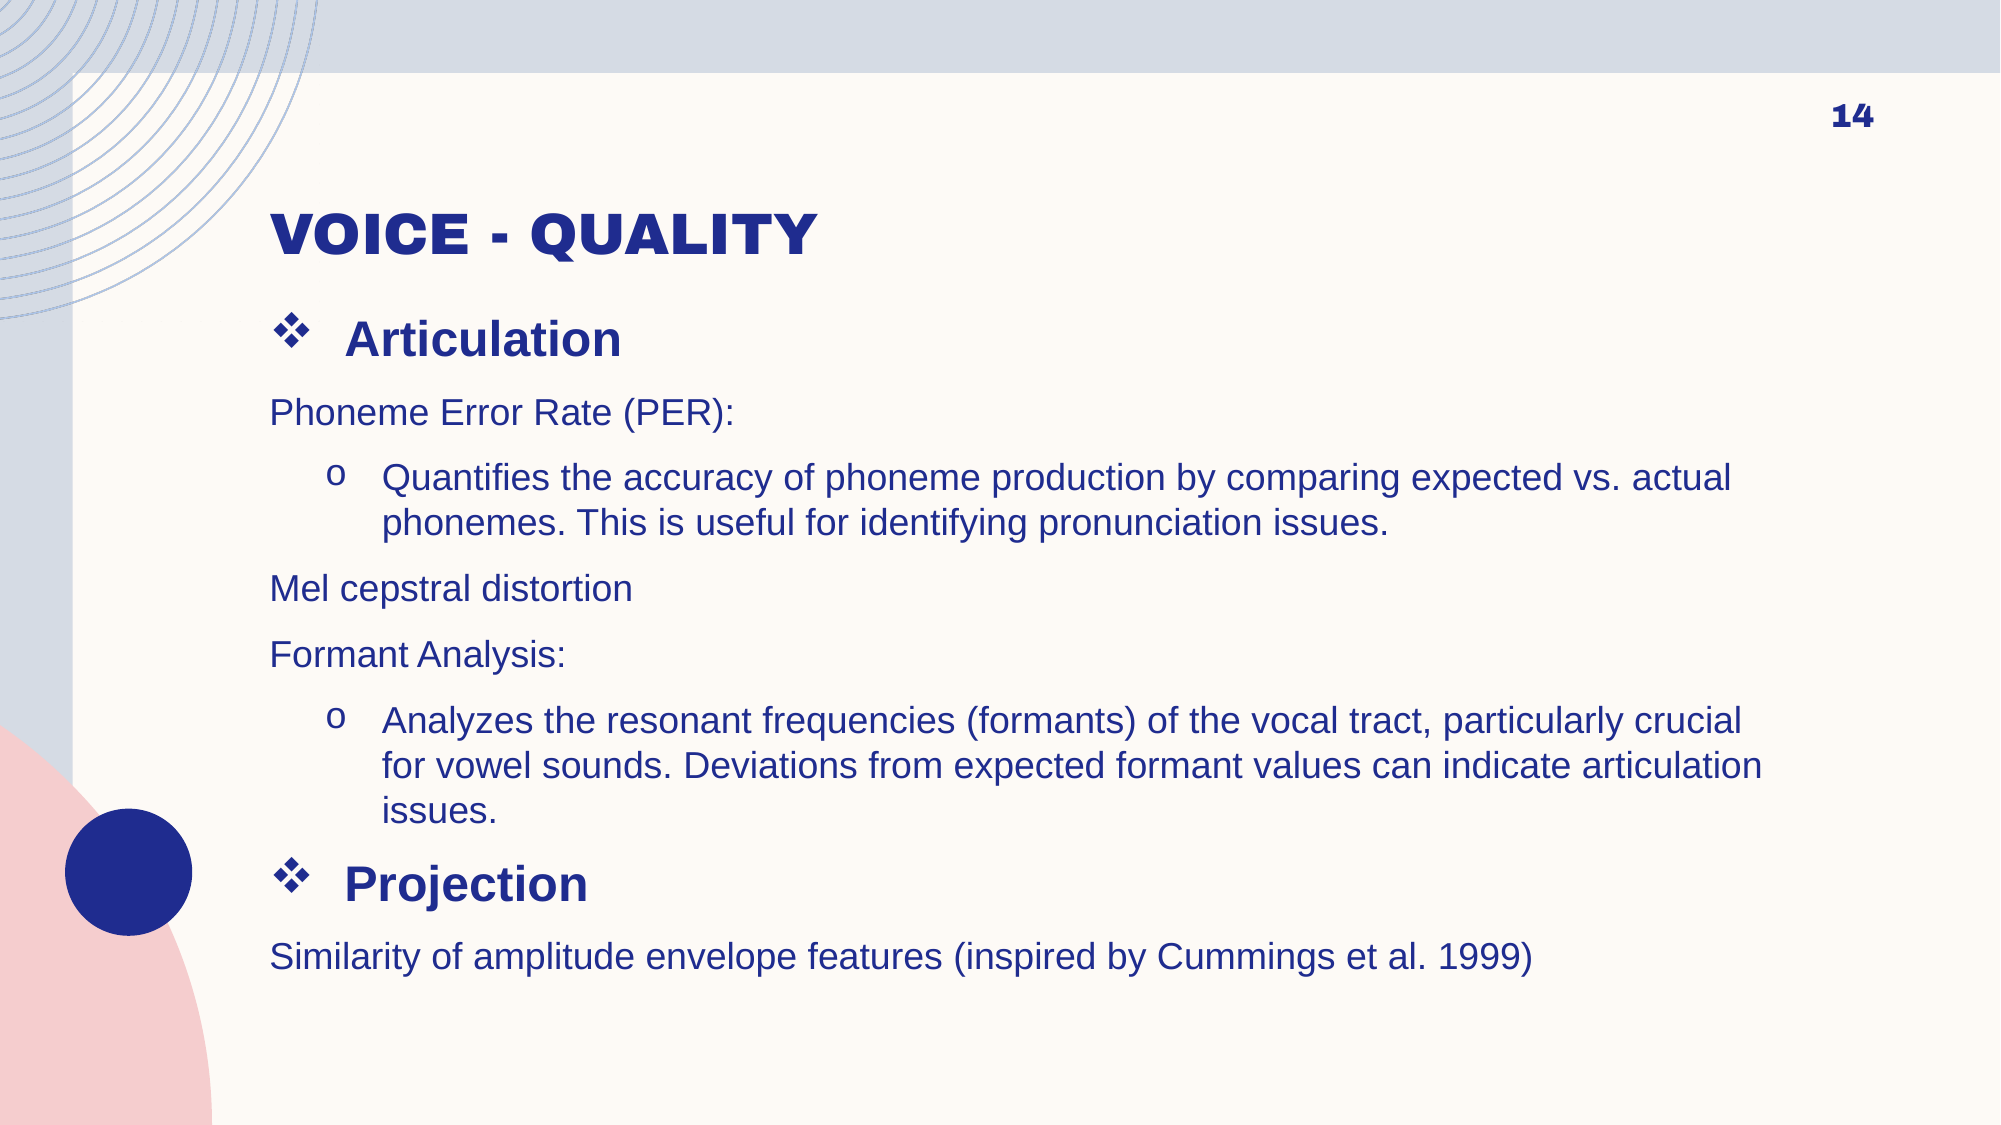

14
# Voice - Quality
Articulation
Phoneme Error Rate (PER):
Quantifies the accuracy of phoneme production by comparing expected vs. actual phonemes. This is useful for identifying pronunciation issues.
Mel cepstral distortion
Formant Analysis:
Analyzes the resonant frequencies (formants) of the vocal tract, particularly crucial for vowel sounds. Deviations from expected formant values can indicate articulation issues.
Projection
Similarity of amplitude envelope features (inspired by Cummings et al. 1999)